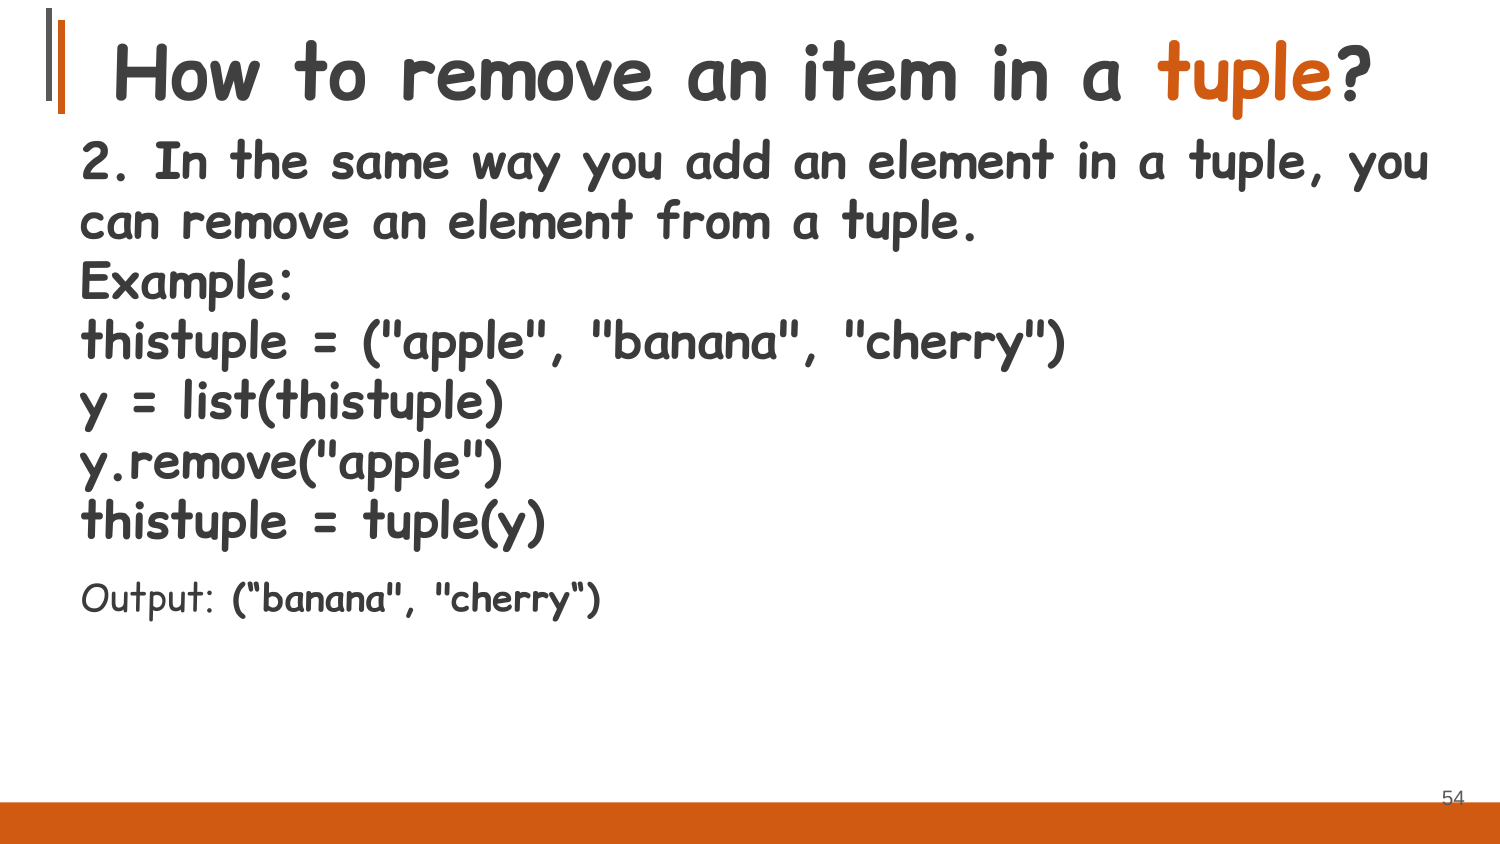

# How to remove an item in a tuple?
2. In the same way you add an element in a tuple, you can remove an element from a tuple.
Example:
thistuple = ("apple", "banana", "cherry")
y = list(thistuple)
y.remove("apple")
thistuple = tuple(y)
Output: (“banana", "cherry“)
54